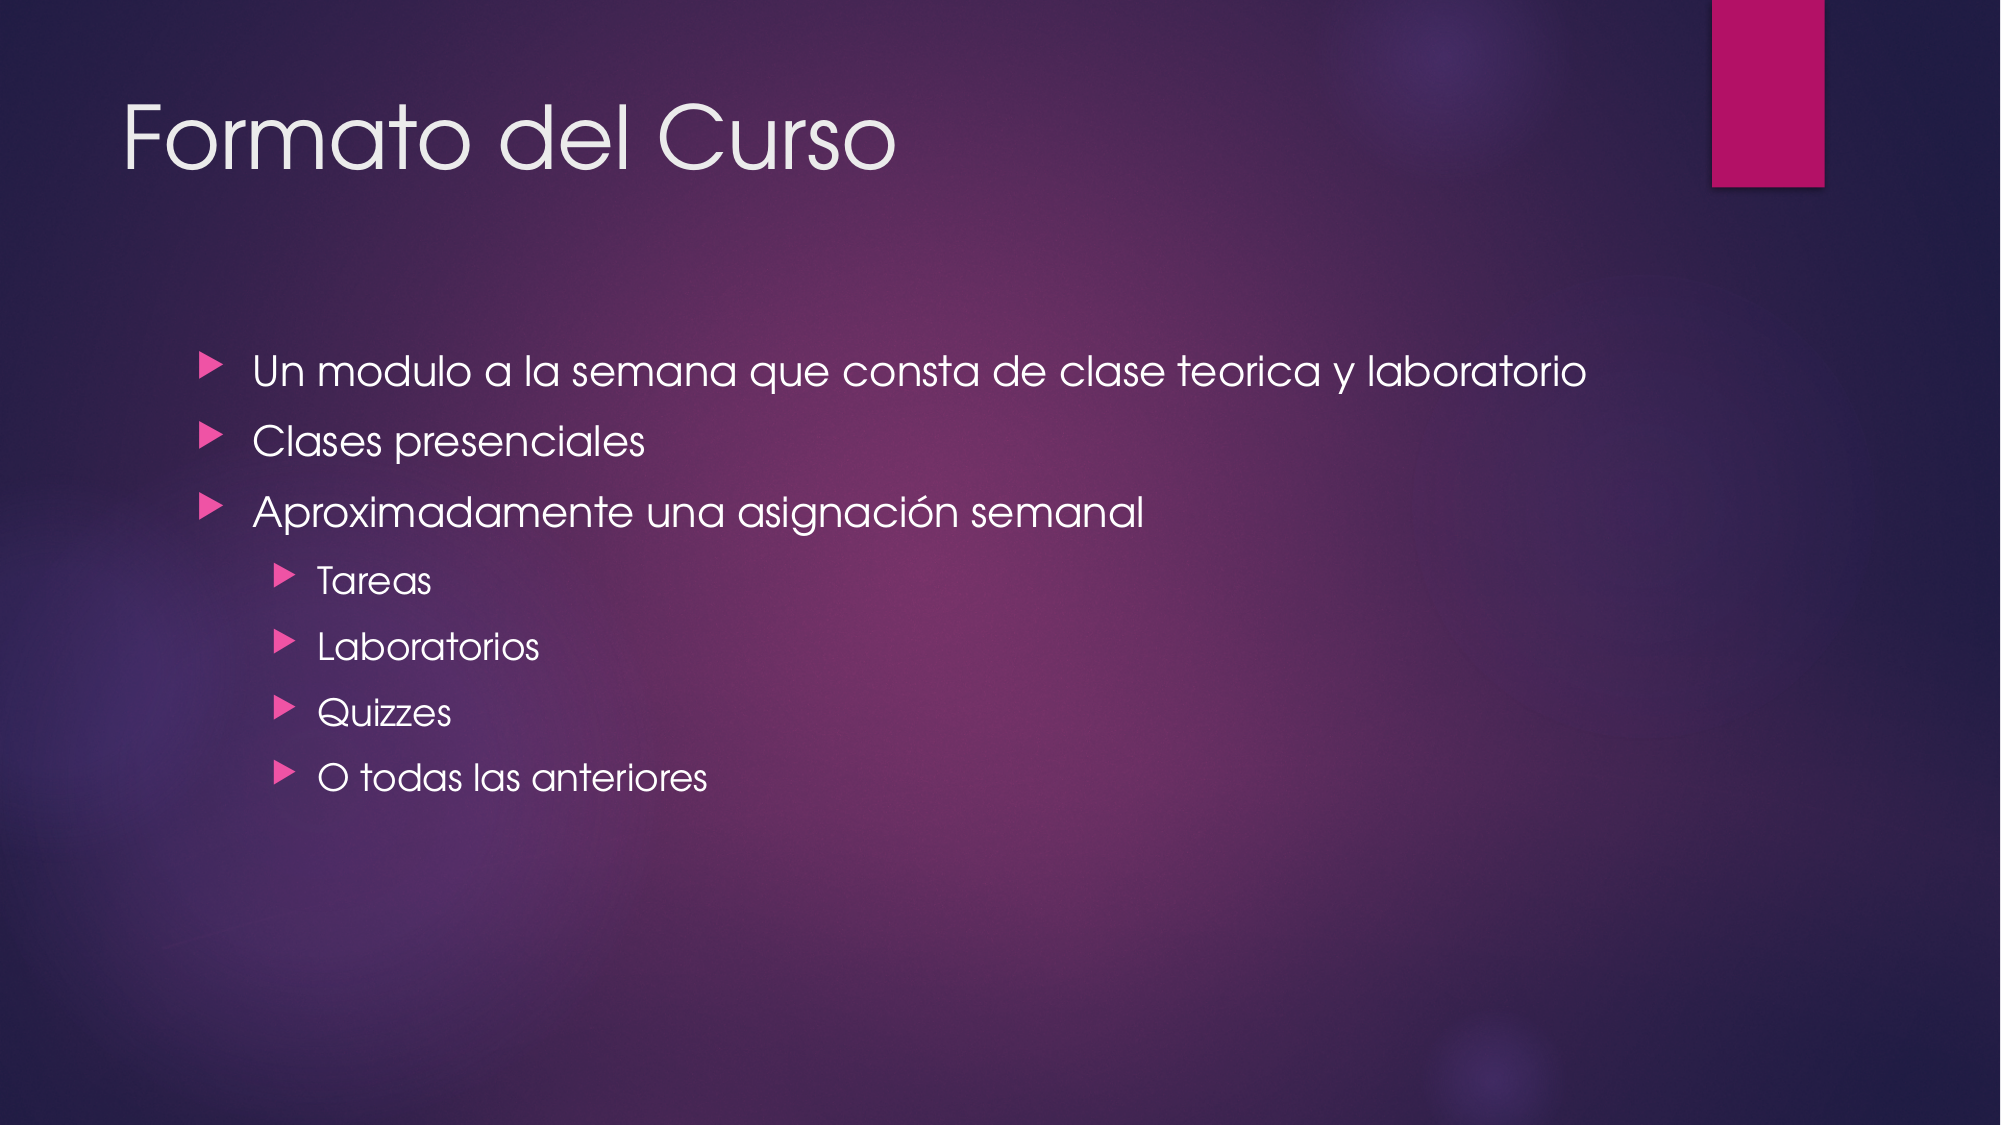

# Formato del Curso
Un modulo a la semana que consta de clase teorica y laboratorio
Clases presenciales
Aproximadamente una asignación semanal
Tareas
Laboratorios
Quizzes
O todas las anteriores